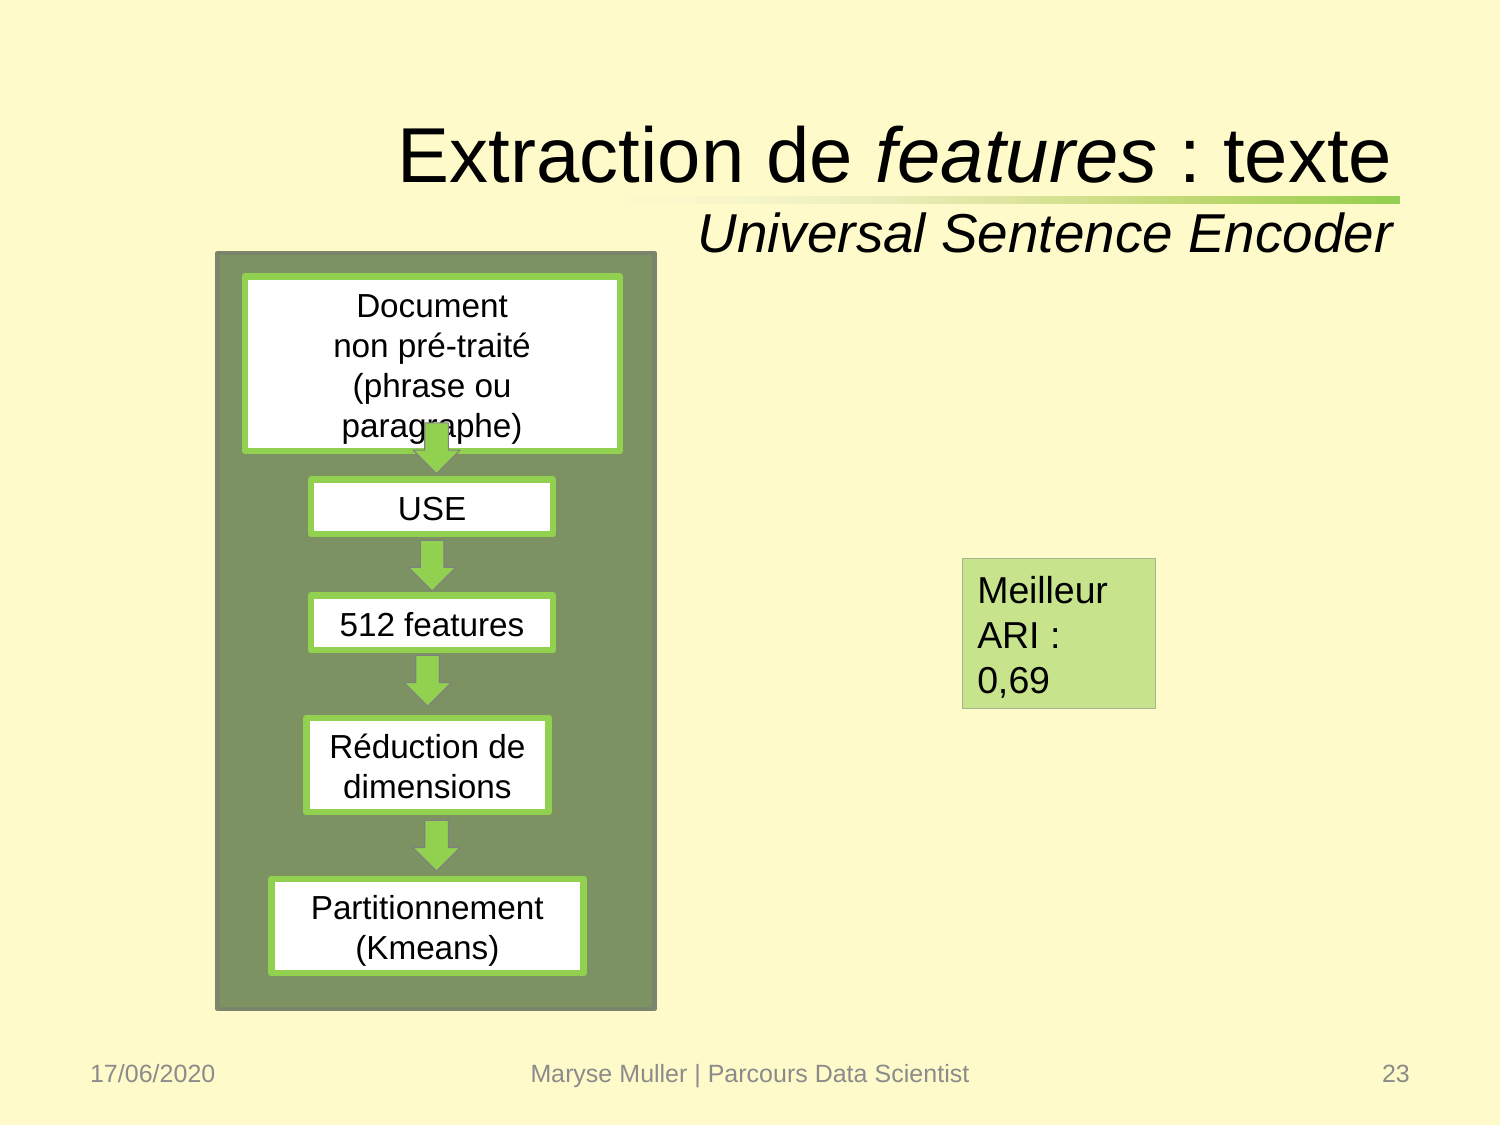

# Extraction de features : texte Universal Sentence Encoder

Document
non pré-traité
(phrase ou paragraphe)

USE

512 features

Réduction de dimensions

Partitionnement (Kmeans)
Meilleur ARI :
0,69
17/06/2020
Maryse Muller | Parcours Data Scientist
23